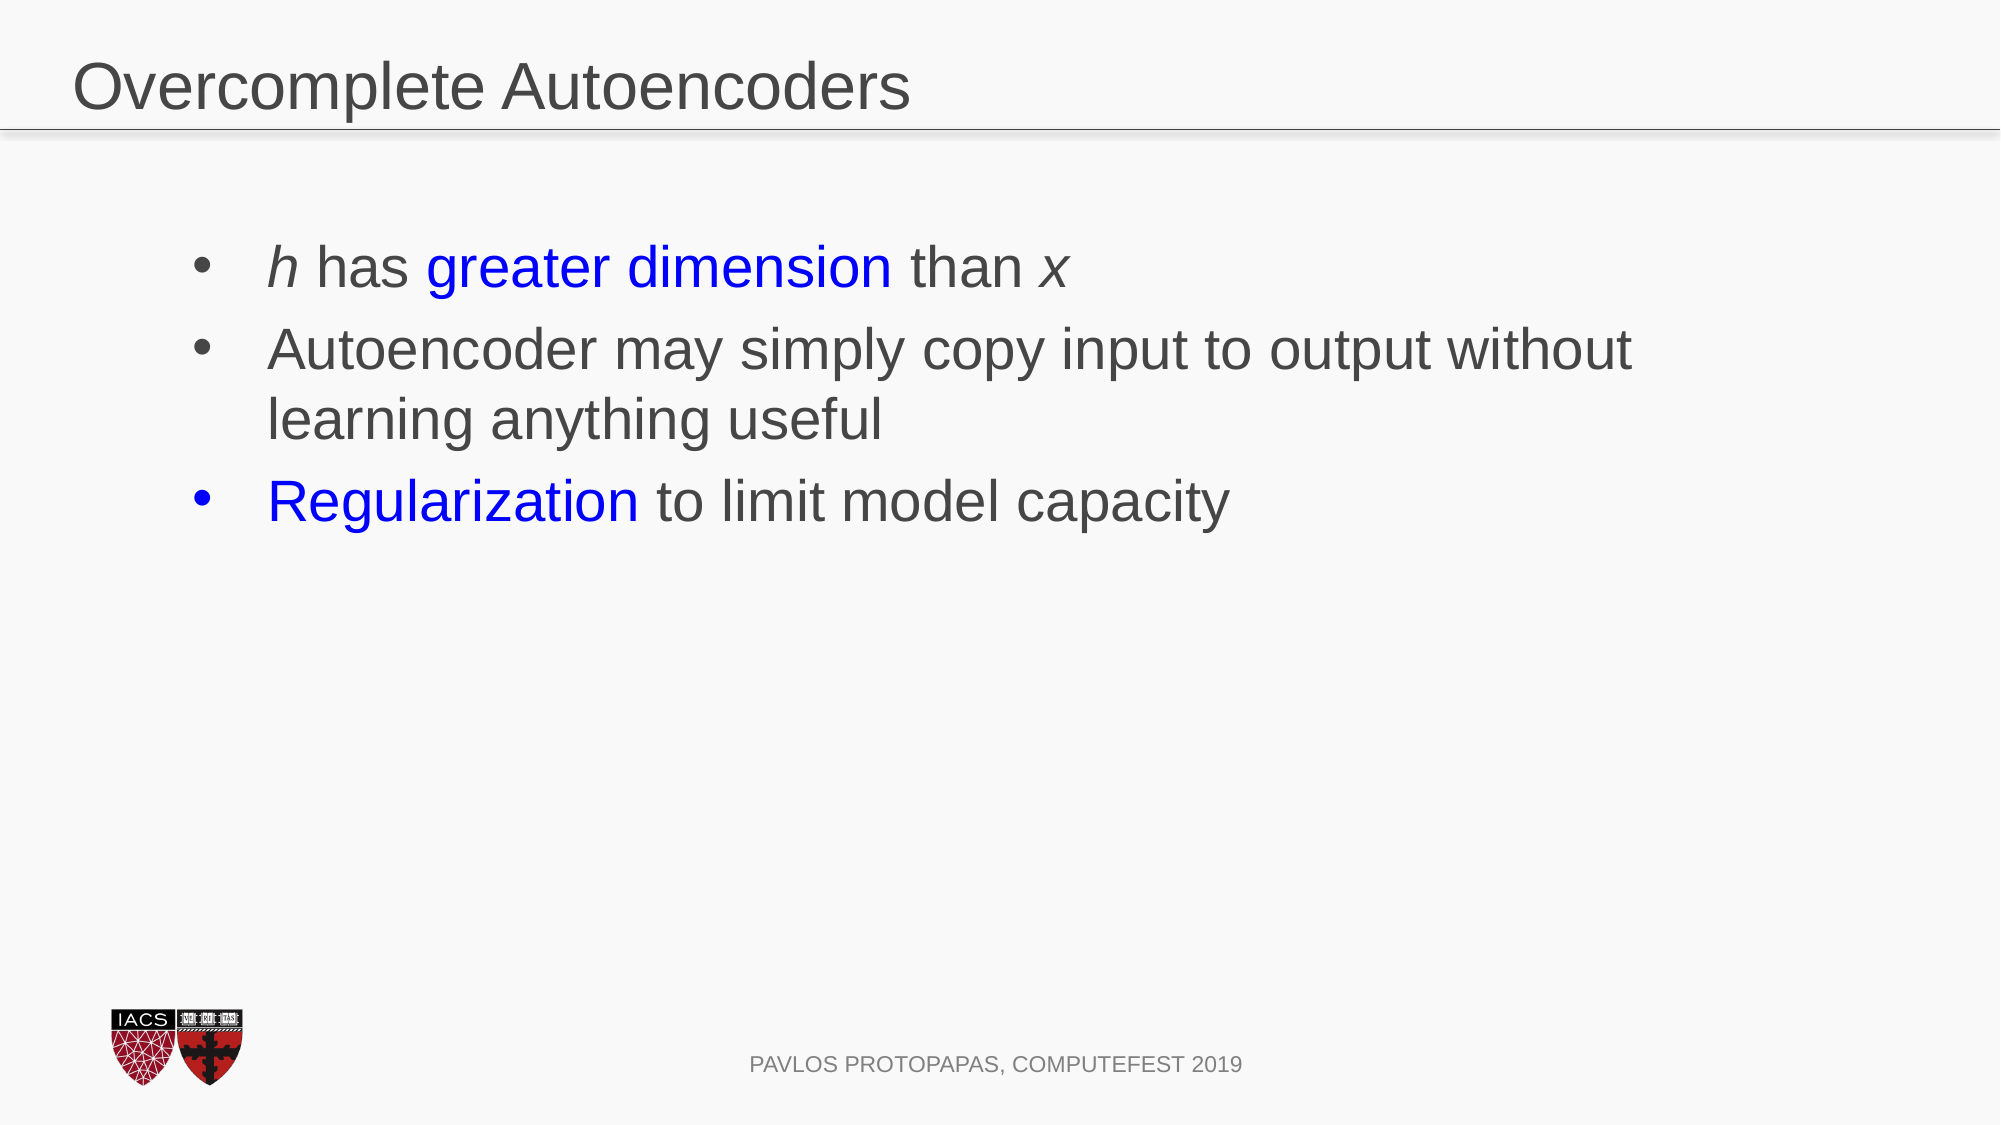

# Overcomplete Autoencoders
h has greater dimension than x
Autoencoder may simply copy input to output without learning anything useful
Regularization to limit model capacity